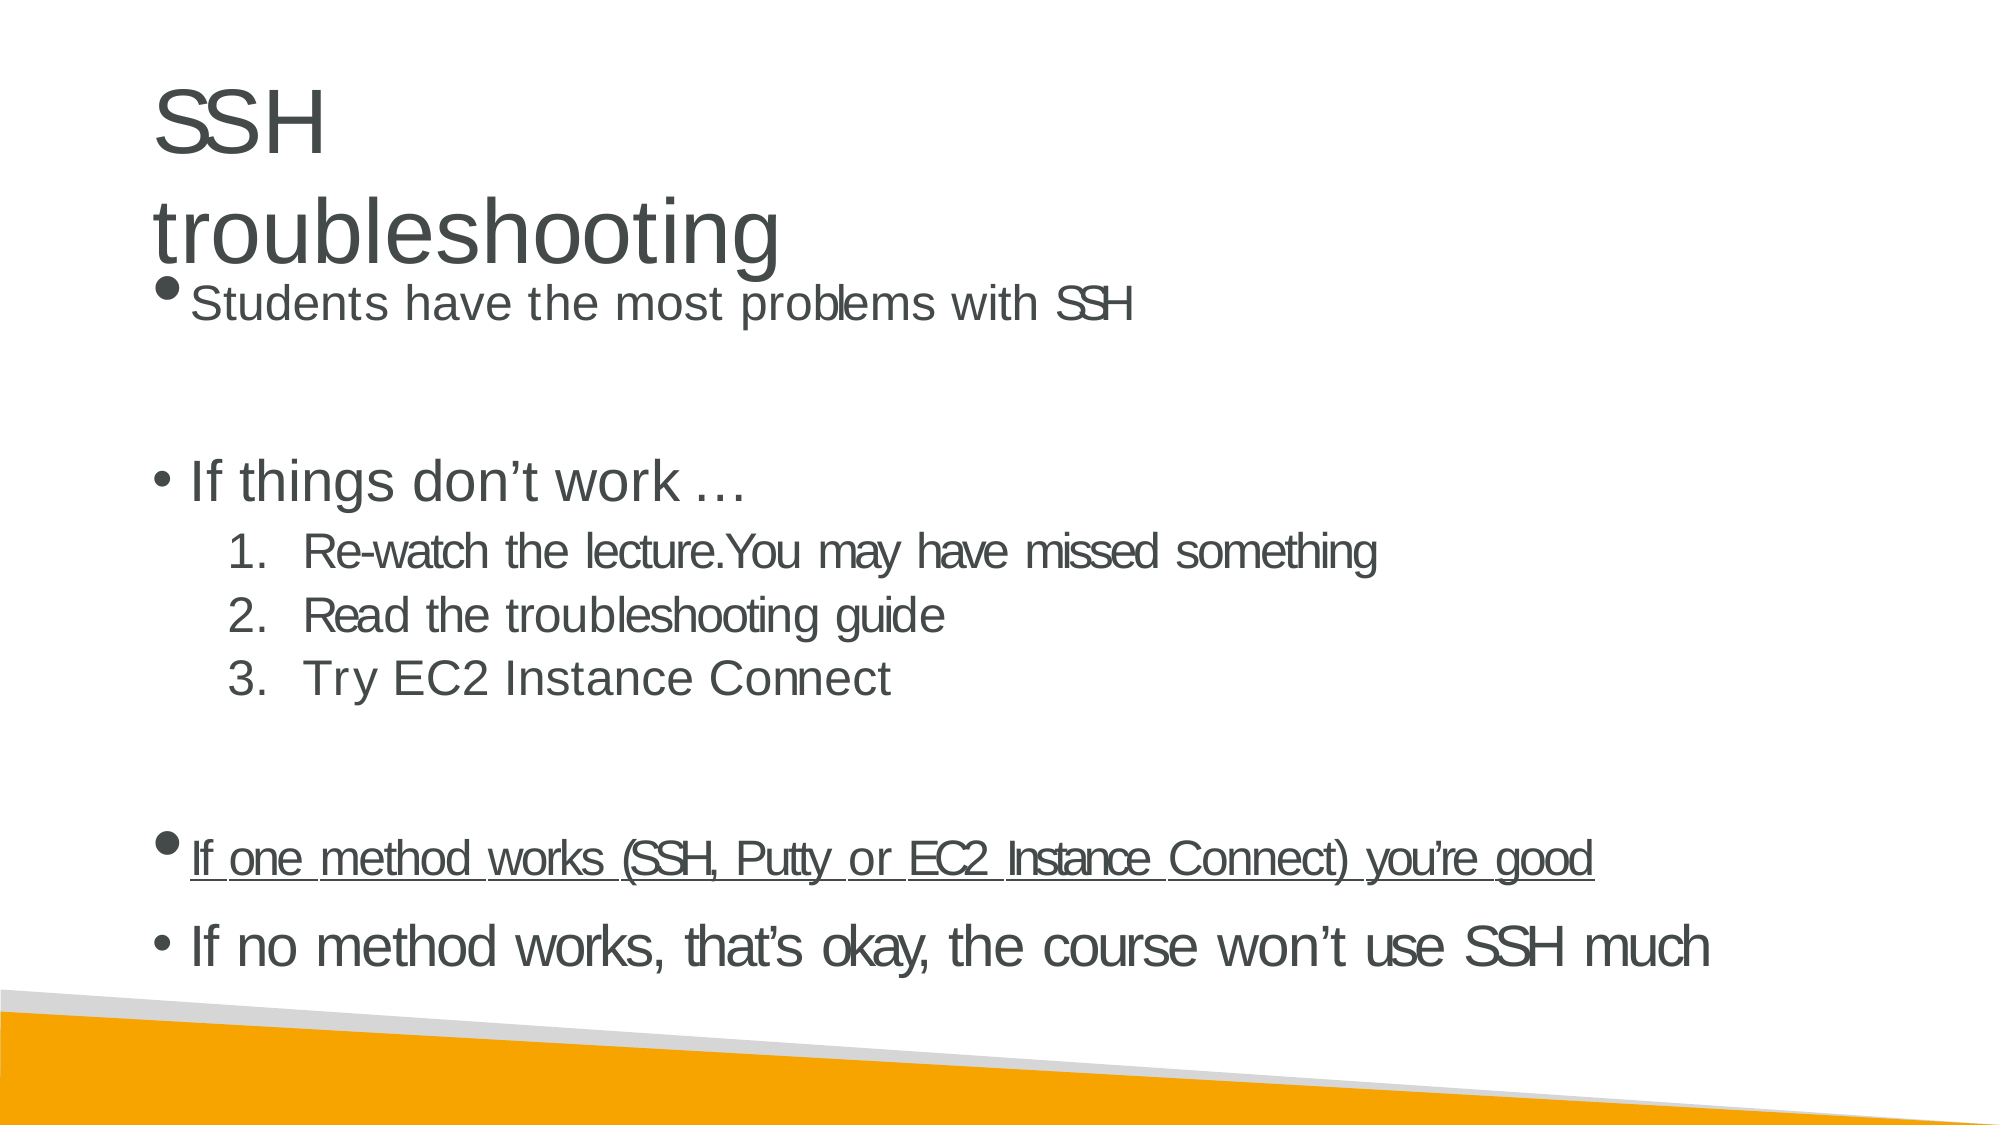

# SSH troubleshooting
Students have the most problems with SSH

If things don’t work…
Re-watch the lecture.You may have missed something
Read the troubleshooting guide
Try EC2 Instance Connect

If one method works (SSH, Putty or EC2 Instance Connect) you’re good
If no method works, that’s okay, the course won’t use SSH much